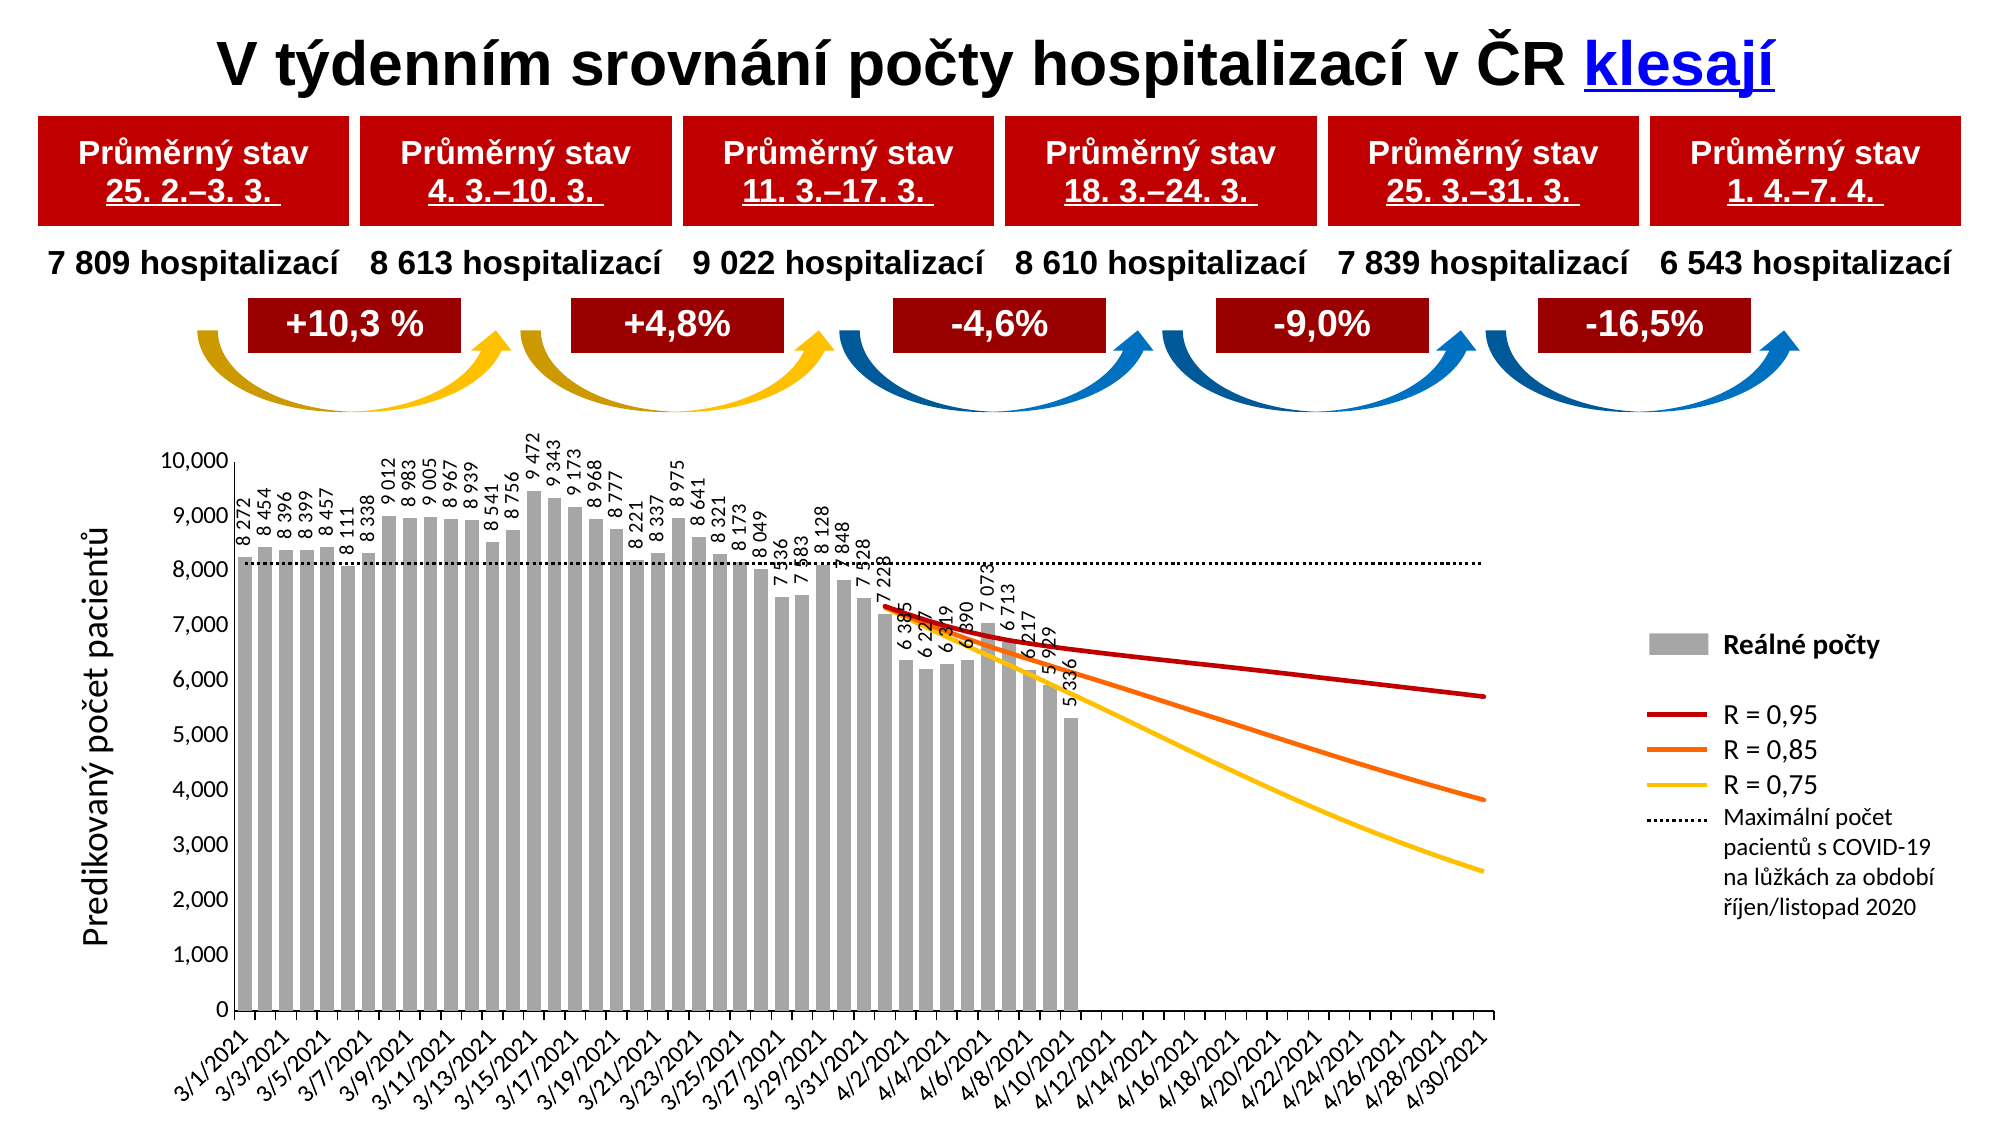

V týdenním srovnání počty hospitalizací v ČR klesají
| Průměrný stav |  |  | Průměrný stav |  |  | Průměrný stav |  |  | Průměrný stav |  |  | Průměrný stav |  |  | Průměrný stav |  |  |
| --- | --- | --- | --- | --- | --- | --- | --- | --- | --- | --- | --- | --- | --- | --- | --- | --- | --- |
| 25. 2.–3. 3. |  |  | 4. 3.–10. 3. |  |  | 11. 3.–17. 3. |  |  | 18. 3.–24. 3. |  |  | 25. 3.–31. 3. |  |  | 1. 4.–7. 4. |  |  |
| 7 809 hospitalizací |  |  | 8 613 hospitalizací |  |  | 9 022 hospitalizací |  |  | 8 610 hospitalizací |  |  | 7 839 hospitalizací |  |  | 6 543 hospitalizací |  |  |
|  |  | +10,3 % |  |  | +4,8% |  |  | -4,6% |  |  | -9,0% |  |  | -16,5% |  |  |  |

### Chart

| Category |  |  |  |  |  |
|---|---|---|---|---|---|
| 44256 | 8272.0 | None | None | None | 8156.0 |
| 44257 | 8454.0 | None | None | None | 8156.0 |
| 44258 | 8396.0 | None | None | None | 8156.0 |
| 44259 | 8399.0 | None | None | None | 8156.0 |
| 44260 | 8457.0 | None | None | None | 8156.0 |
| 44261 | 8111.0 | None | None | None | 8156.0 |
| 44262 | 8338.0 | None | None | None | 8156.0 |
| 44263 | 9012.0 | None | None | None | 8156.0 |
| 44264 | 8983.0 | None | None | None | 8156.0 |
| 44265 | 9005.0 | None | None | None | 8156.0 |
| 44266 | 8967.0 | None | None | None | 8156.0 |
| 44267 | 8939.0 | None | None | None | 8156.0 |
| 44268 | 8541.0 | None | None | None | 8156.0 |
| 44269 | 8756.0 | None | None | None | 8156.0 |
| 44270 | 9472.0 | None | None | None | 8156.0 |
| 44271 | 9343.0 | None | None | None | 8156.0 |
| 44272 | 9173.0 | None | None | None | 8156.0 |
| 44273 | 8968.0 | None | None | None | 8156.0 |
| 44274 | 8777.0 | None | None | None | 8156.0 |
| 44275 | 8221.0 | None | None | None | 8156.0 |
| 44276 | 8337.0 | None | None | None | 8156.0 |
| 44277 | 8975.0 | None | None | None | 8156.0 |
| 44278 | 8641.0 | None | None | None | 8156.0 |
| 44279 | 8321.0 | None | None | None | 8156.0 |
| 44280 | 8173.0 | None | None | None | 8156.0 |
| 44281 | 8049.0 | None | None | None | 8156.0 |
| 44282 | 7536.0 | None | None | None | 8156.0 |
| 44283 | 7583.0 | None | None | None | 8156.0 |
| 44284 | 8128.0 | None | None | None | 8156.0 |
| 44285 | 7848.0 | None | None | None | 8156.0 |
| 44286 | 7528.0 | None | None | None | 8156.0 |
| 44287 | 7228.0 | 7346.487957383883 | 7359.148740098875 | 7371.80952281387 | 8156.0 |
| 44288 | 6385.0 | 7170.006437745297 | 7205.088530841995 | 7240.210437720816 | 8156.0 |
| 44289 | 6227.0 | 6989.787790375902 | 7053.369468123578 | 7117.077993394327 | 8156.0 |
| 44290 | 6319.0 | 6815.299564274374 | 6911.05313465191 | 7006.989689582694 | 8156.0 |
| 44291 | 6390.0 | 6643.739687591176 | 6776.109141565128 | 6909.349776403091 | 8156.0 |
| 44292 | 7073.0 | 6471.859052263797 | 6646.134740122922 | 6823.043939499585 | 8156.0 |
| 44293 | 6713.0 | 6301.965701073474 | 6523.895107159472 | 6751.656981616227 | 8156.0 |
| 44294 | 6217.0 | 6130.796456823569 | 6406.2383290128155 | 6692.30686673285 | 8156.0 |
| 44295 | 5929.0 | 5955.6341215840475 | 6288.142417912637 | 6637.510625623189 | 8156.0 |
| 44296 | 5336.0 | 5779.181198786531 | 6170.917224977754 | 6587.093818380058 | 8156.0 |
| 44297 | 0.0 | 5603.046681215202 | 6055.478021567007 | 6541.59412917138 | 8156.0 |
| 44298 | 0.0 | 5424.4975767620335 | 5938.796825217771 | 6498.146923798668 | 8156.0 |
| 44299 | 0.0 | 5242.615786271326 | 5819.319167417322 | 6454.863242916604 | 8156.0 |
| 44300 | 0.0 | 5059.677493900872 | 5698.685559723029 | 6412.530427825514 | 8156.0 |
| 44301 | 0.0 | 4876.989409061167 | 5577.441895725466 | 6370.800526782809 | 8156.0 |
| 44302 | 0.0 | 4696.216051340488 | 5456.399873407154 | 6329.613770872741 | 8156.0 |
| 44303 | 0.0 | 4518.085634237886 | 5335.938474385567 | 6288.991787819711 | 8156.0 |
| 44304 | 0.0 | 4342.538385775586 | 5215.785683810824 | 6248.561465378255 | 8156.0 |
| 44305 | 0.0 | 4168.230104141684 | 5094.438376970389 | 6206.668920661276 | 8156.0 |
| 44306 | 0.0 | 3996.1161037365364 | 4972.623913851663 | 6163.518700866417 | 8156.0 |
| 44307 | 0.0 | 3828.035495509002 | 4851.847220358182 | 6120.165673316861 | 8156.0 |
| 44308 | 0.0 | 3664.40670036919 | 4732.308592212548 | 6076.503127330788 | 8156.0 |
| 44309 | 0.0 | 3505.840640010921 | 4614.474986033645 | 6032.803310730135 | 8156.0 |
| 44310 | 0.0 | 3352.160803290939 | 4498.2354309702605 | 5988.906231008358 | 8156.0 |
| 44311 | 0.0 | 3203.816005256851 | 4384.139323038209 | 5945.304639162687 | 8156.0 |
| 44312 | 0.0 | 3060.3014328954155 | 4271.685434978374 | 5901.412892216878 | 8156.0 |
| 44313 | 0.0 | 2921.9641476191214 | 4161.259011809583 | 5857.4566871165125 | 8156.0 |
| 44314 | 0.0 | 2788.7865861819605 | 4052.9094442847068 | 5813.420941604806 | 8156.0 |
| 44315 | 0.0 | 2660.5743671930536 | 3946.51814700082 | 5769.152480496951 | 8156.0 |
| 44316 | 0.0 | 2537.6133914134343 | 3842.5096044303127 | 5725.078667280812 | 8156.0 |
|  | None | None | None | None | None |
|  | None | None | None | None | None |
|  | None | None | None | None | None |
|  | None | None | None | None | None |
|  | None | None | None | None | None |
|  | None | None | None | None | None |
|  | None | None | None | None | None |
|  | None | None | None | None | None |
|  | None | None | None | None | None |
|  | None | None | None | None | None |
|  | None | None | None | None | None |
|  | None | None | None | None | None |
|  | None | None | None | None | None |
|  | None | None | None | None | None |
|  | None | None | None | None | None |
|  | None | None | None | None | None |
|  | None | None | None | None | None |
|  | None | None | None | None | None |
|  | None | None | None | None | None |
|  | None | None | None | None | None |
|  | None | None | None | None | None |
|  | None | None | None | None | None |
|  | None | None | None | None | None |
|  | None | None | None | None | None |
|  | None | None | None | None | None |
|  | None | None | None | None | None |
|  | None | None | None | None | None |
|  | None | None | None | None | None |
|  | None | None | None | None | None |
|  | None | None | None | None | None |
|  | None | None | None | None | None |
|  | None | None | None | None | None |
|  | None | None | None | None | None |
|  | None | None | None | None | None |
|  | None | None | None | None | None |
|  | None | None | None | None | None |
|  | None | None | None | None | None |
|  | None | None | None | None | None |
|  | None | None | None | None | None |
|  | None | None | None | None | None |
|  | None | None | None | None | None |
|  | None | None | None | None | None |
|  | None | None | None | None | None |
|  | None | None | None | None | None |
|  | None | None | None | None | None |
|  | None | None | None | None | None |
|  | None | None | None | None | None |
|  | None | None | None | None | None |
|  | None | None | None | None | None |
|  | None | None | None | None | None |
|  | None | None | None | None | None |
|  | None | None | None | None | None |
|  | None | None | None | None | None |
|  | None | None | None | None | None |
|  | None | None | None | None | None |
|  | None | None | None | None | None |
|  | None | None | None | None | None |
|  | None | None | None | None | None |
|  | None | None | None | None | None |
|  | None | None | None | None | None |
|  | None | None | None | None | None |
|  | None | None | None | None | None |
|  | None | None | None | None | None |
|  | None | None | None | None | None |
|  | None | None | None | None | None |
|  | None | None | None | None | None |
|  | None | None | None | None | None |
|  | None | None | None | None | None |
|  | None | None | None | None | None |
|  | None | None | None | None | None |
|  | None | None | None | None | None |
|  | None | None | None | None | None |
|  | None | None | None | None | None |
|  | None | None | None | None | None |
|  | None | None | None | None | None |
|  | None | None | None | None | None |
|  | None | None | None | None | None |
|  | None | None | None | None | None |
|  | None | None | None | None | None |
|  | None | None | None | None | None |
|  | None | None | None | None | None |
|  | None | None | None | None | None |
|  | None | None | None | None | None |
|  | None | None | None | None | None |
|  | None | None | None | None | None |
|  | None | None | None | None | None |
|  | None | None | None | None | None |
|  | None | None | None | None | None |
|  | None | None | None | None | None |
|  | None | None | None | None | None |
|  | None | None | None | None | None |
|  | None | None | None | None | None |
|  | None | None | None | None | None |
|  | None | None | None | None | None |
|  | None | None | None | None | None |
|  | None | None | None | None | None |
|  | None | None | None | None | None |
|  | None | None | None | None | None |
|  | None | None | None | None | None |
|  | None | None | None | None | None |
|  | None | None | None | None | None |
|  | None | None | None | None | None |
|  | None | None | None | None | None |
|  | None | None | None | None | None |
|  | None | None | None | None | None |
|  | None | None | None | None | None |
|  | None | None | None | None | None |
|  | None | None | None | None | None |
|  | None | None | None | None | None |
|  | None | None | None | None | None |
|  | None | None | None | None | None |
|  | None | None | None | None | None |
|  | None | None | None | None | None |
|  | None | None | None | None | None |
|  | None | None | None | None | None |
|  | None | None | None | None | None |
|  | None | None | None | None | None |
|  | None | None | None | None | None |
|  | None | None | None | None | None |
|  | None | None | None | None | None |
Reálné počty

R = 0,95
R = 0,85
R = 0,75
Maximální počet pacientů s COVID-19 na lůžkách za období říjen/listopad 2020

Predikovaný počet pacientů